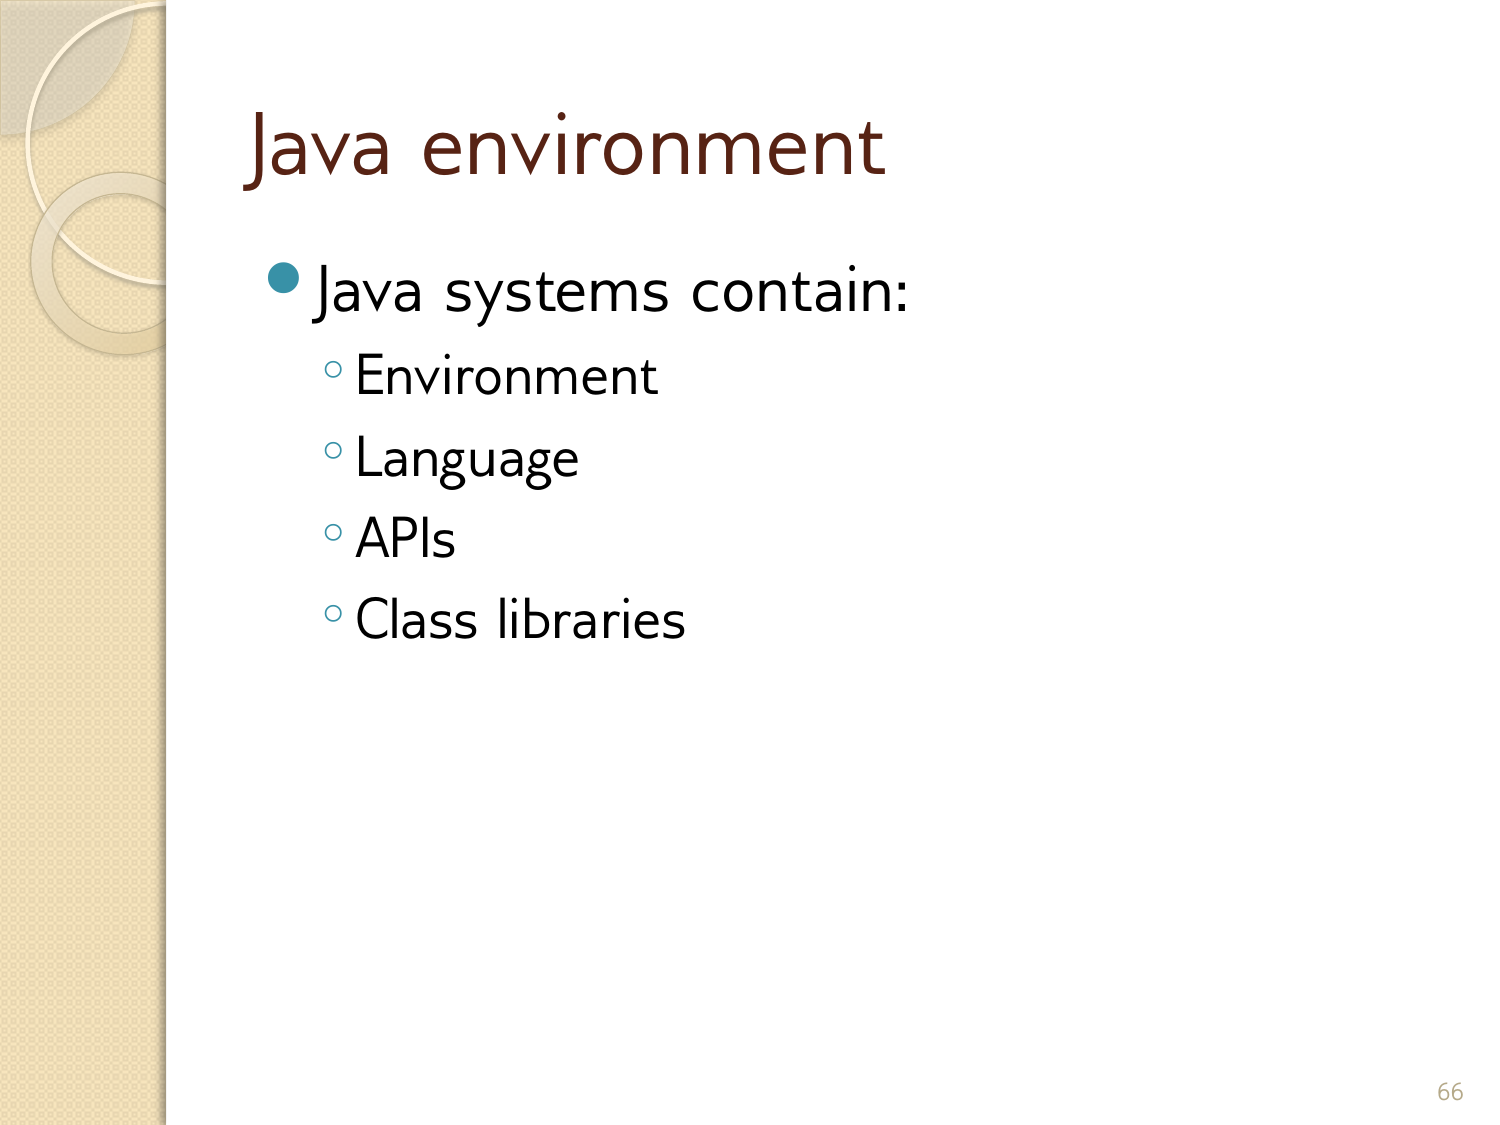

# Java environment
Java systems contain:
Environment
Language
APIs
Class libraries
66